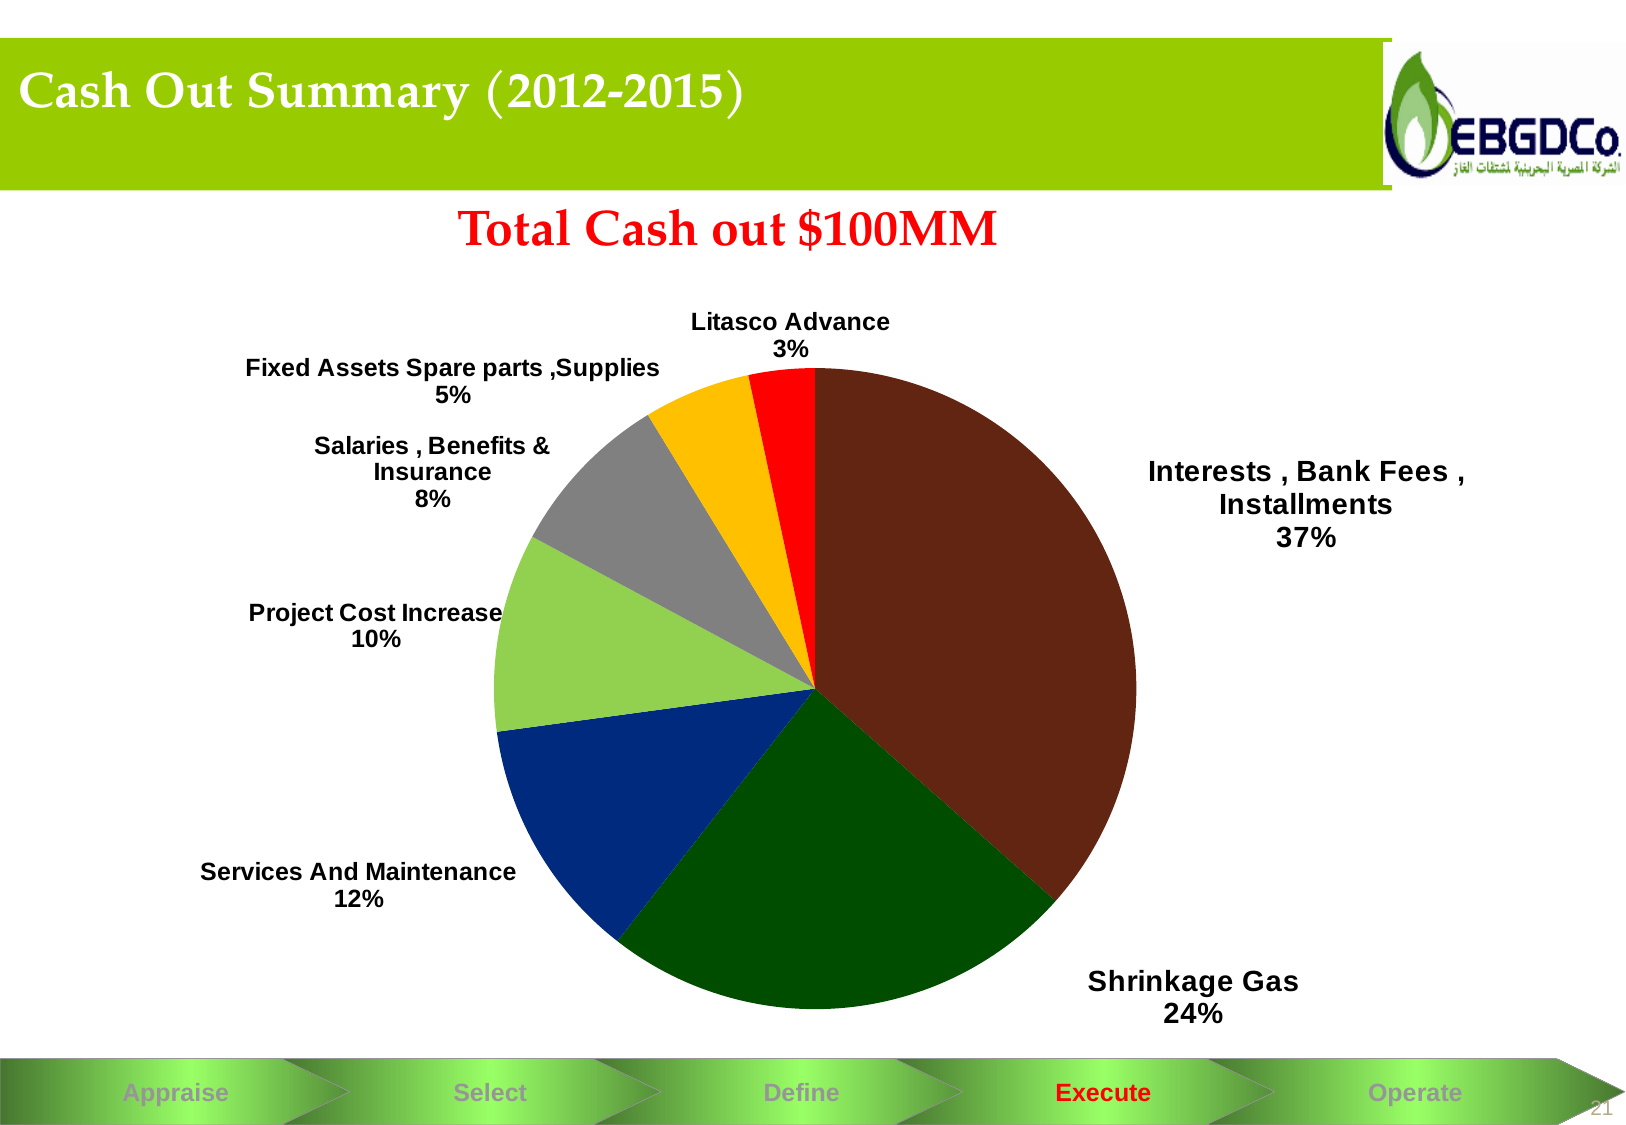

Cash Out Summary (2012-2015)

Total Cash out $100MM

### Chart

| Category | %2 |
|---|---|
| Interests , Bank Fees , Installments | 0.3653080962208292 |
| Shrinkage Gas | 0.24021297116193402 |
| Services And Maintenance | 0.12293181065585299 |
| Project Cost Increase | 0.10014836983081582 |
| Salaries , Benefits & Insurance | 0.08424604378363112 |
| Fixed Assets Spare parts ,Supplies | 0.053778413822630315 |
| Litasco Advance | 0.03337429452430647 |
21